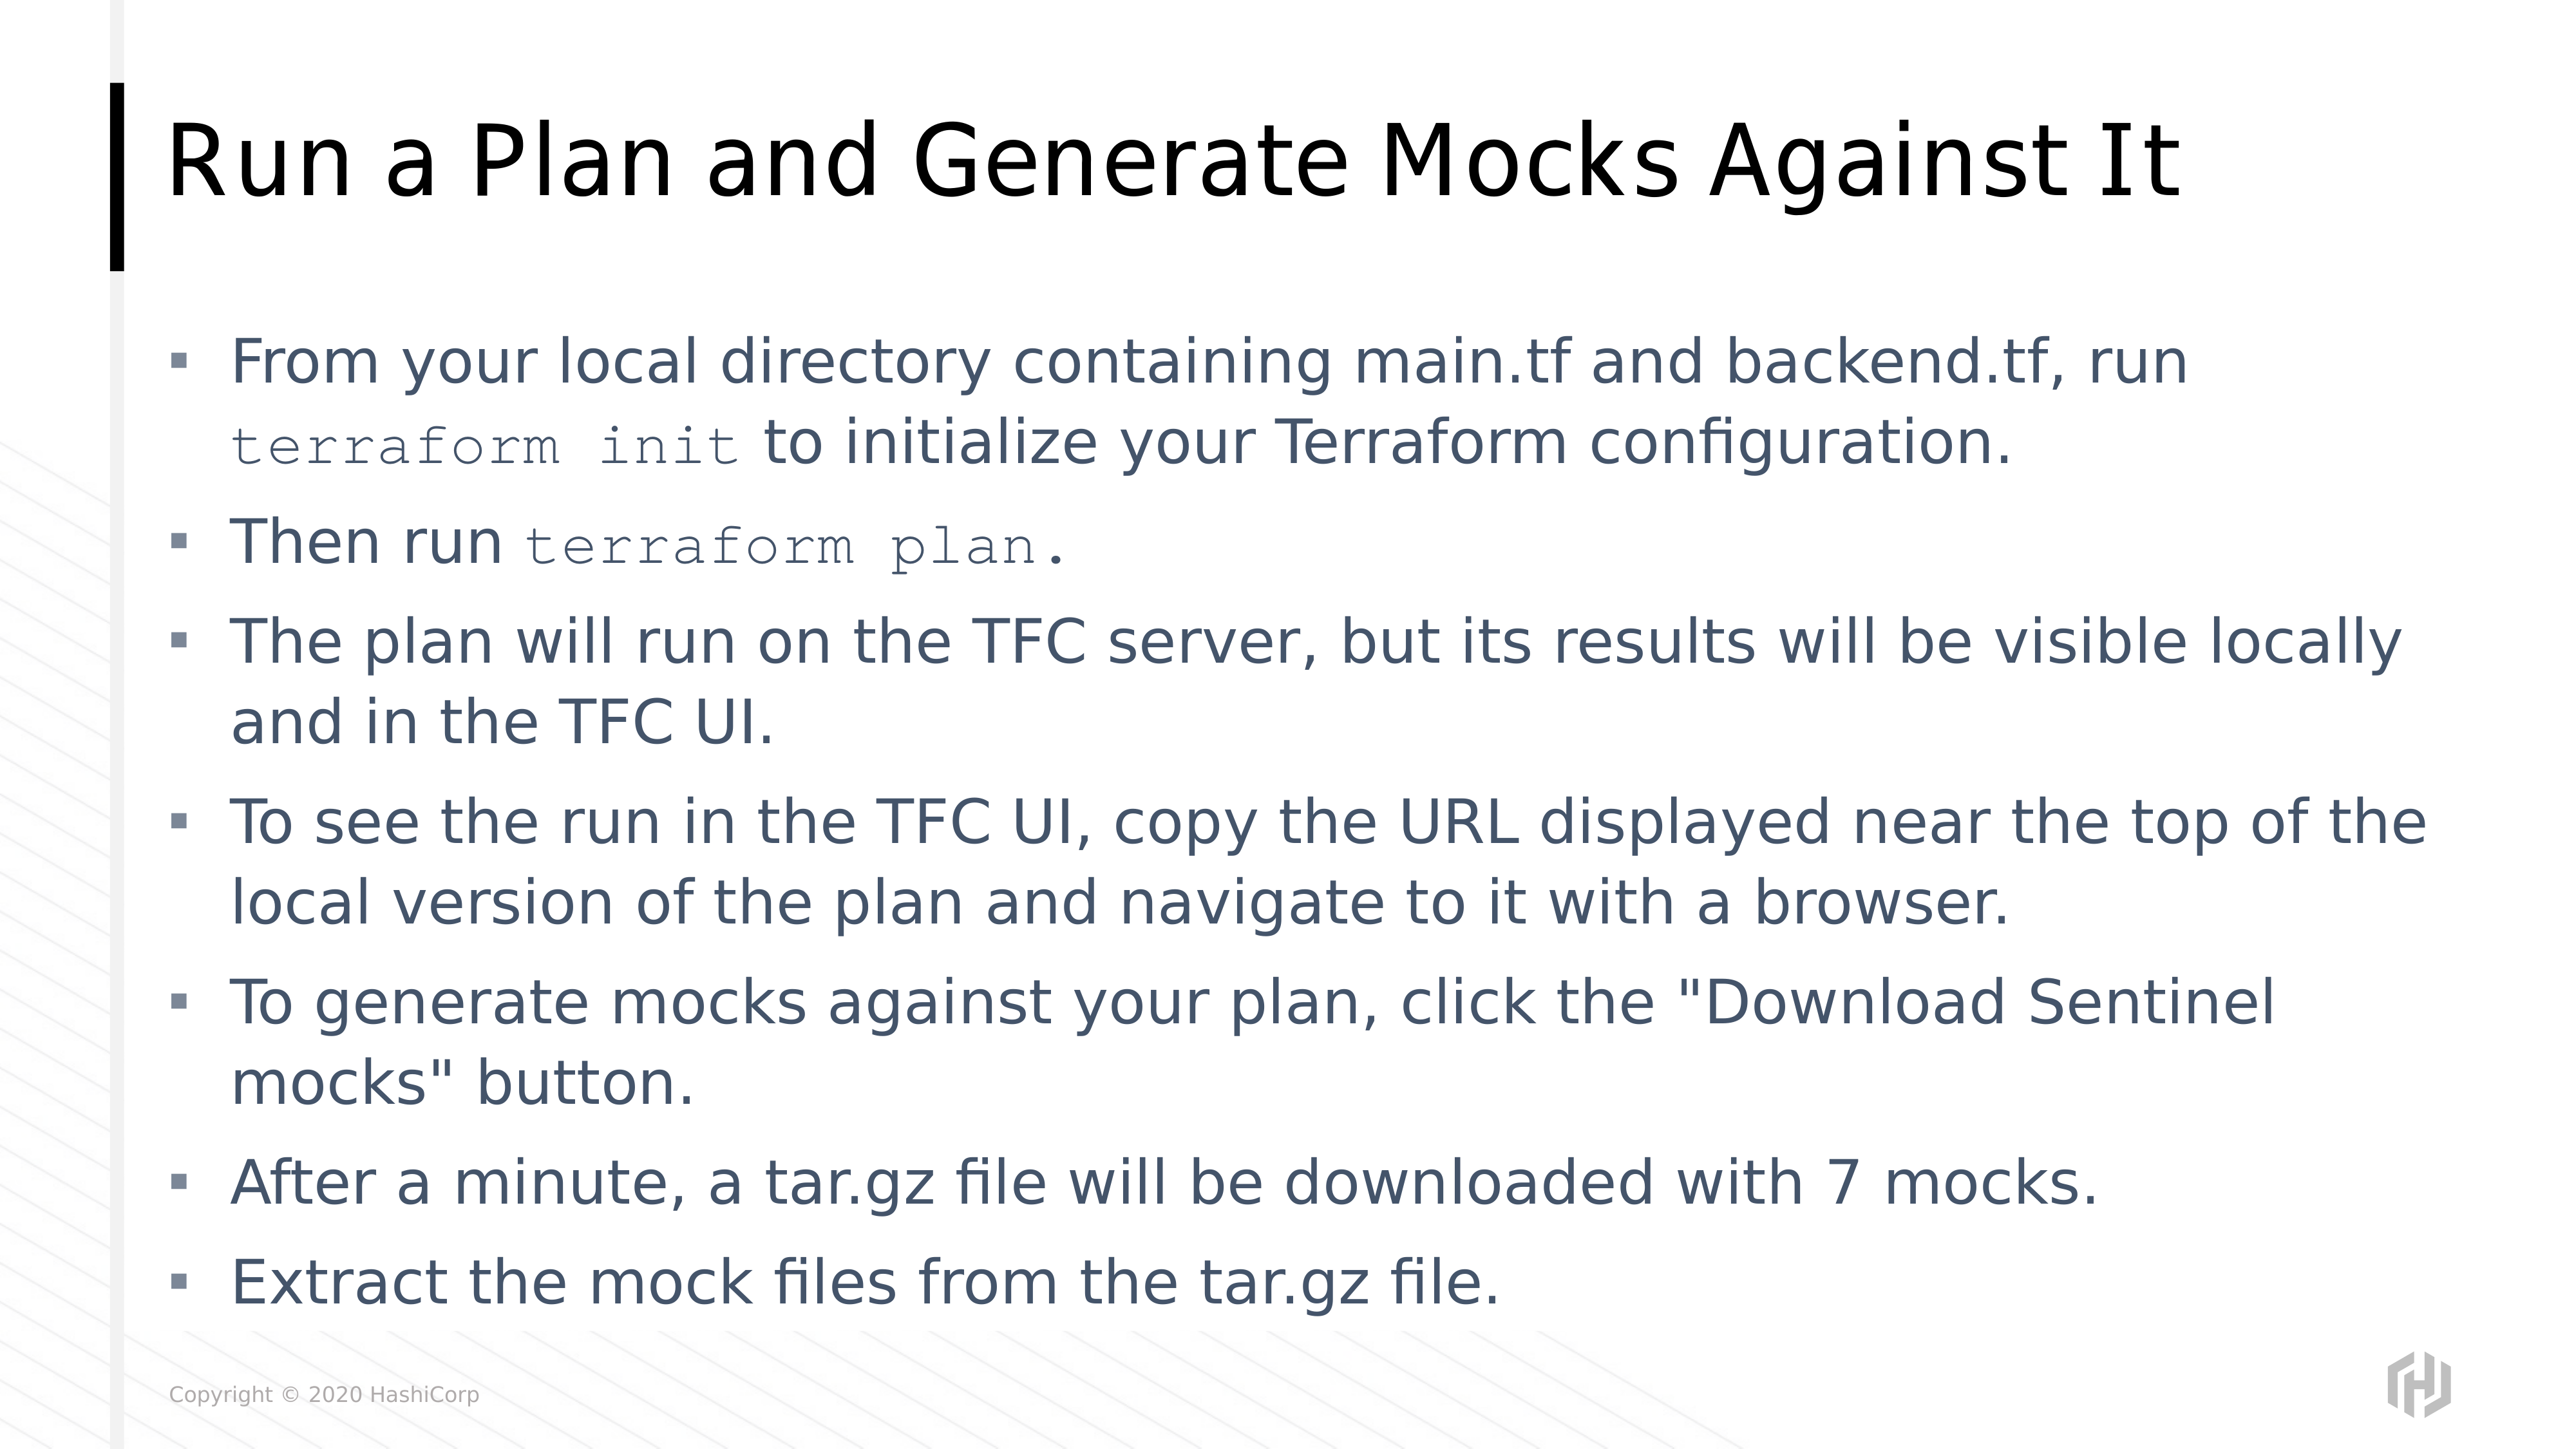

# Run a Plan and Generate Mocks Against It
From your local directory containing main.tf and backend.tf, run terraform init to initialize your Terraform configuration.
Then run terraform plan.
The plan will run on the TFC server, but its results will be visible locally and in the TFC UI.
To see the run in the TFC UI, copy the URL displayed near the top of the local version of the plan and navigate to it with a browser.
To generate mocks against your plan, click the "Download Sentinel mocks" button.
After a minute, a tar.gz file will be downloaded with 7 mocks.
Extract the mock files from the tar.gz file.